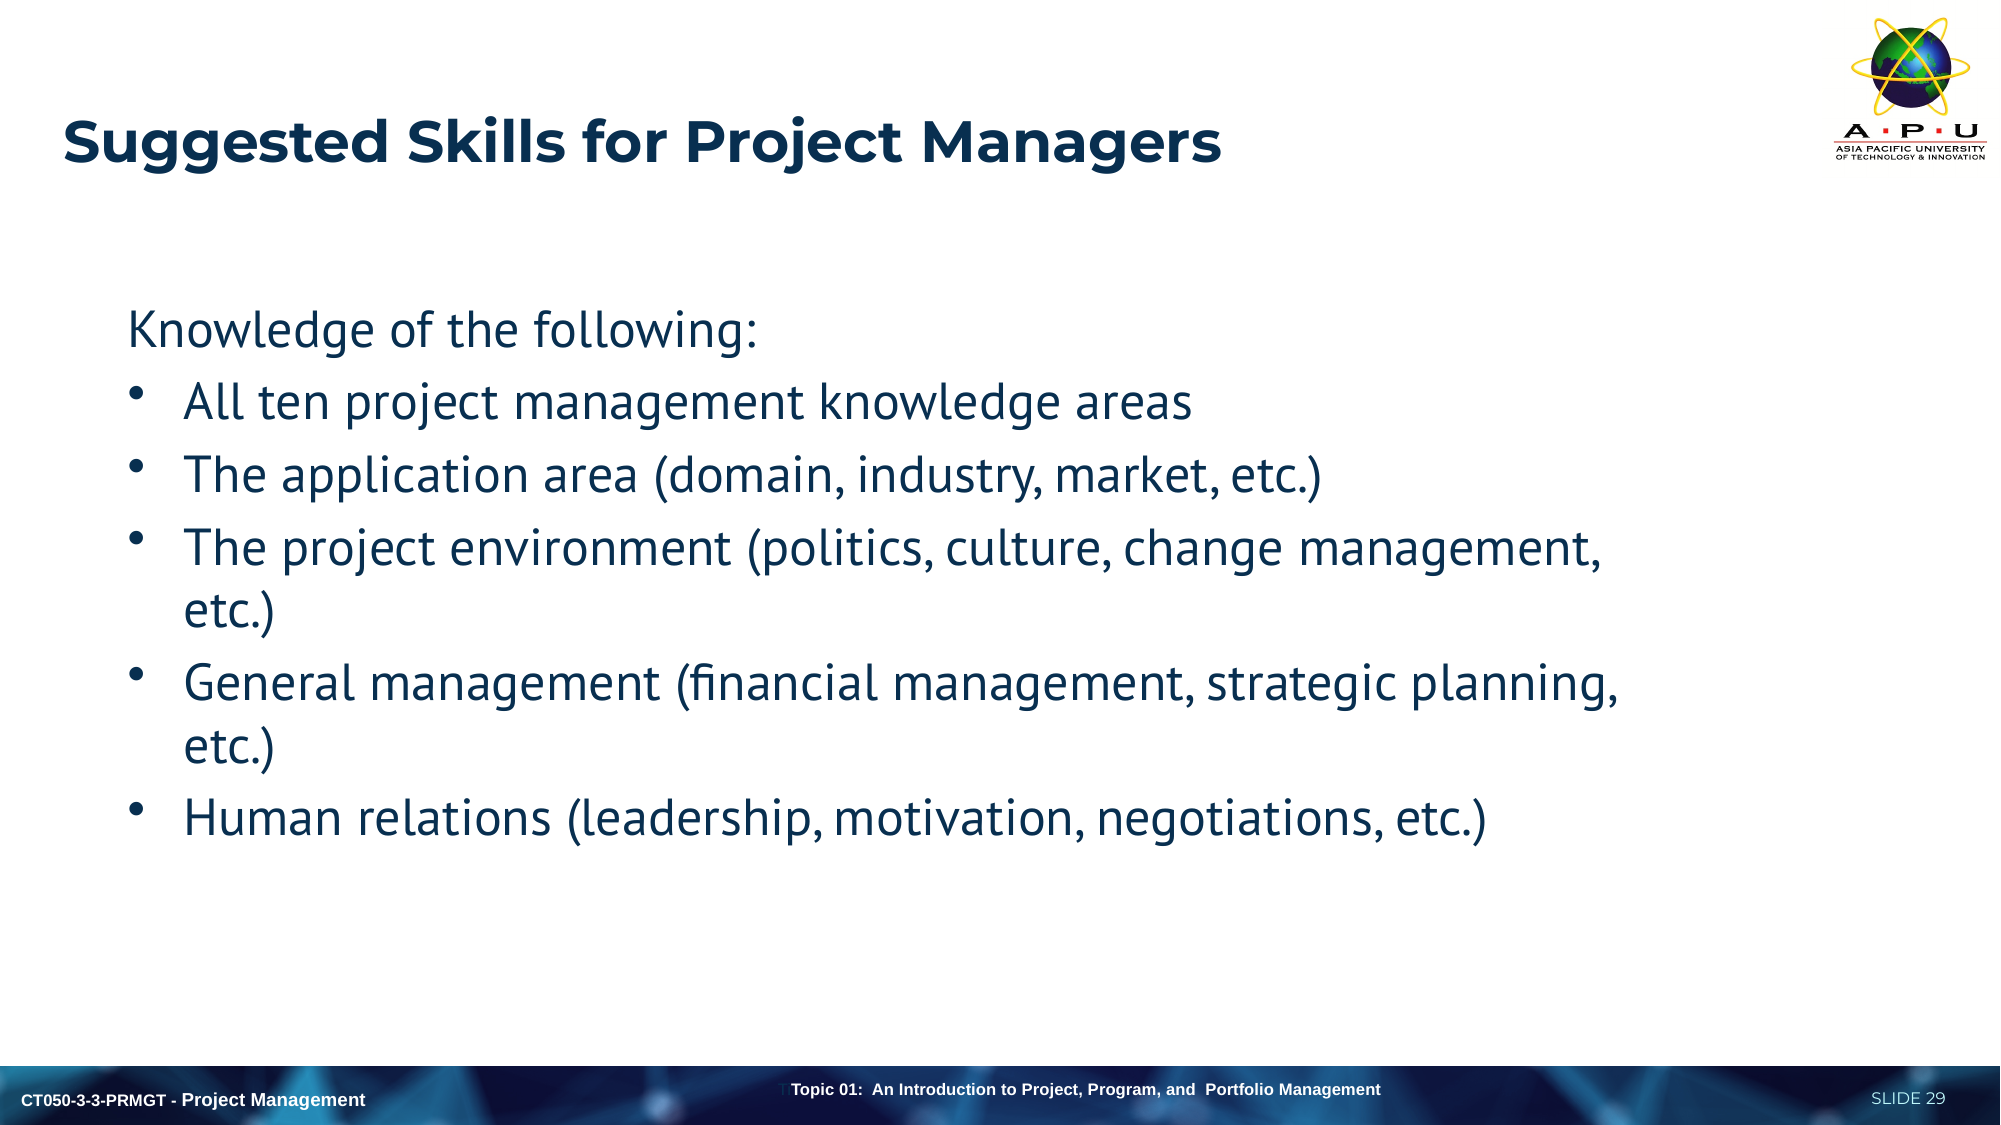

# Suggested Skills for Project Managers
Knowledge of the following:
All ten project management knowledge areas
The application area (domain, industry, market, etc.)
The project environment (politics, culture, change management, etc.)
General management (financial management, strategic planning, etc.)
Human relations (leadership, motivation, negotiations, etc.)